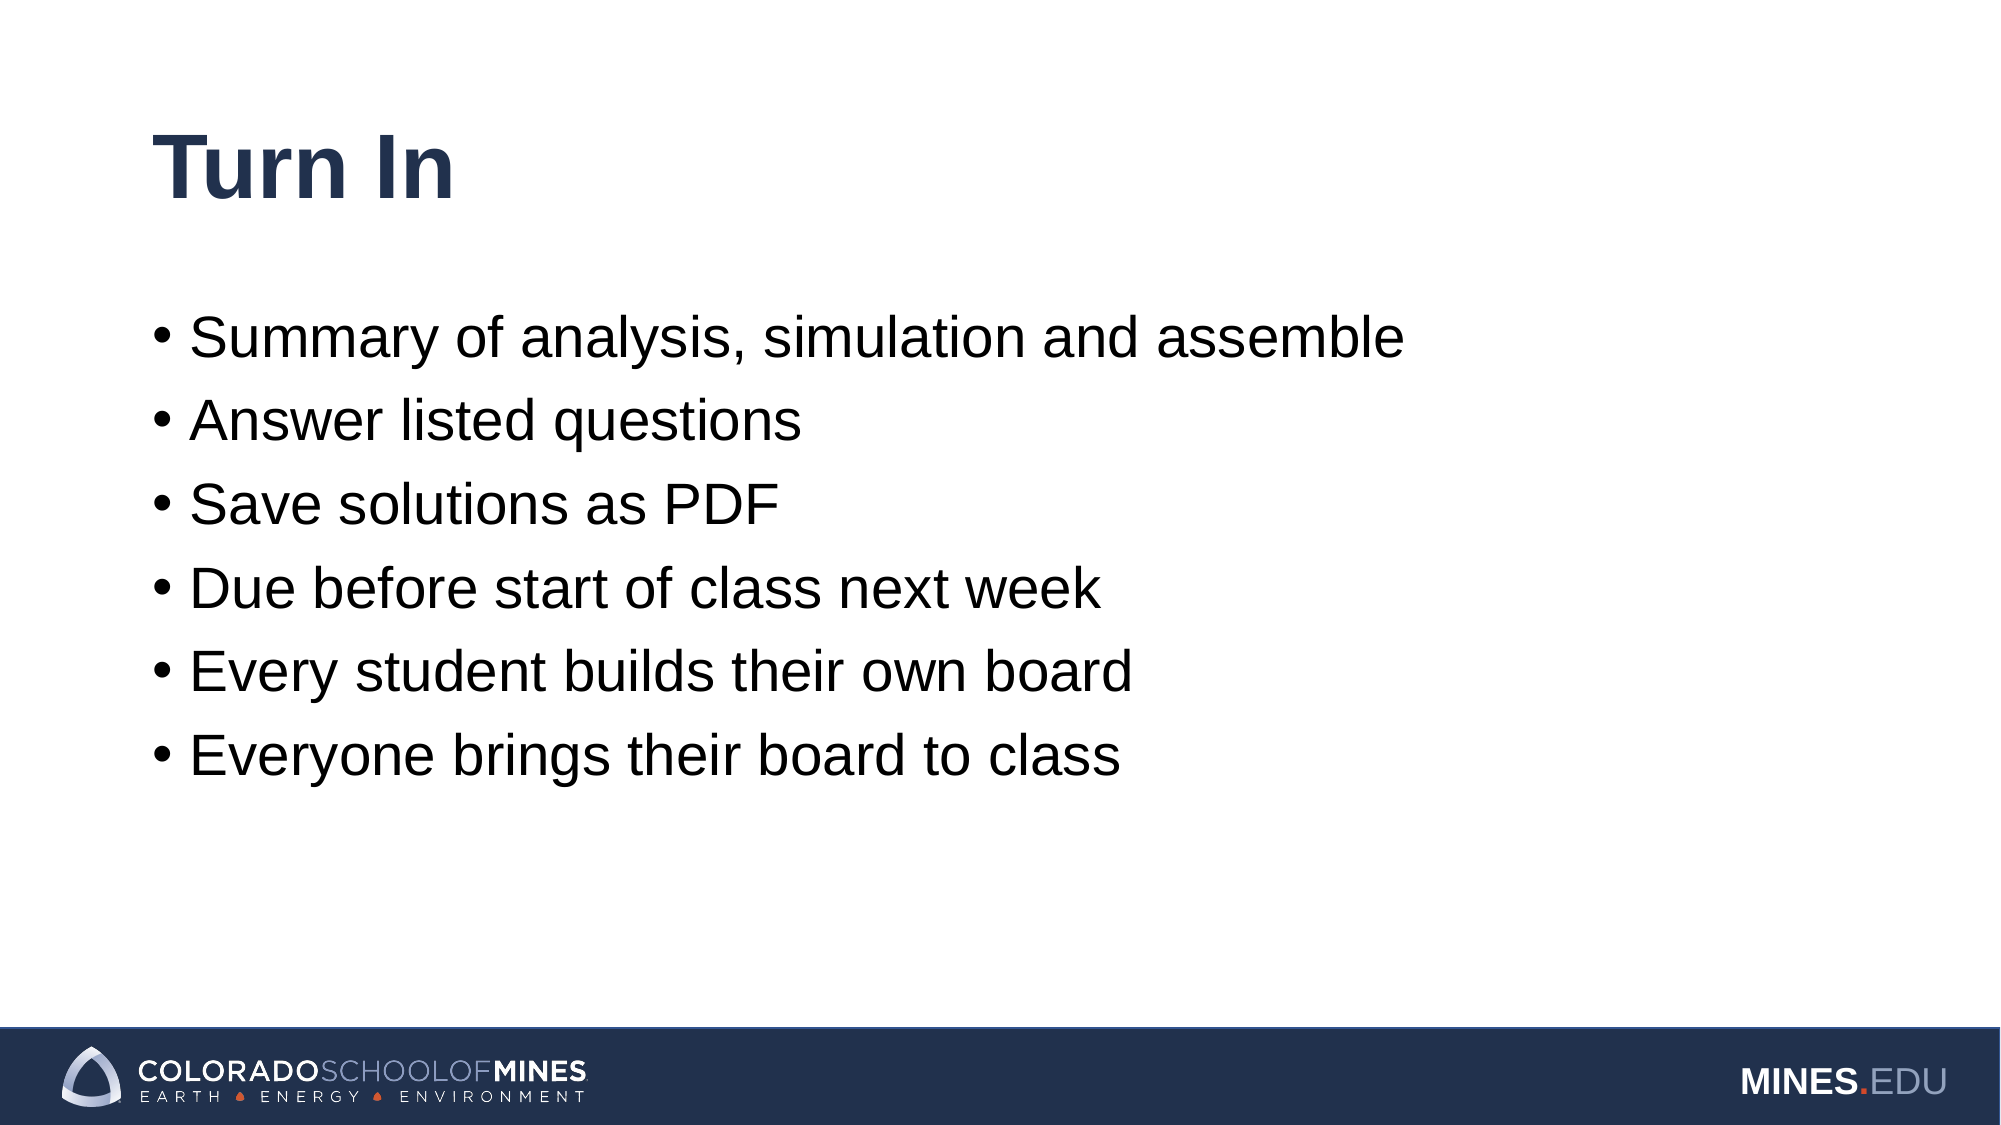

# Turn In
Summary of analysis, simulation and assemble
Answer listed questions
Save solutions as PDF
Due before start of class next week
Every student builds their own board
Everyone brings their board to class